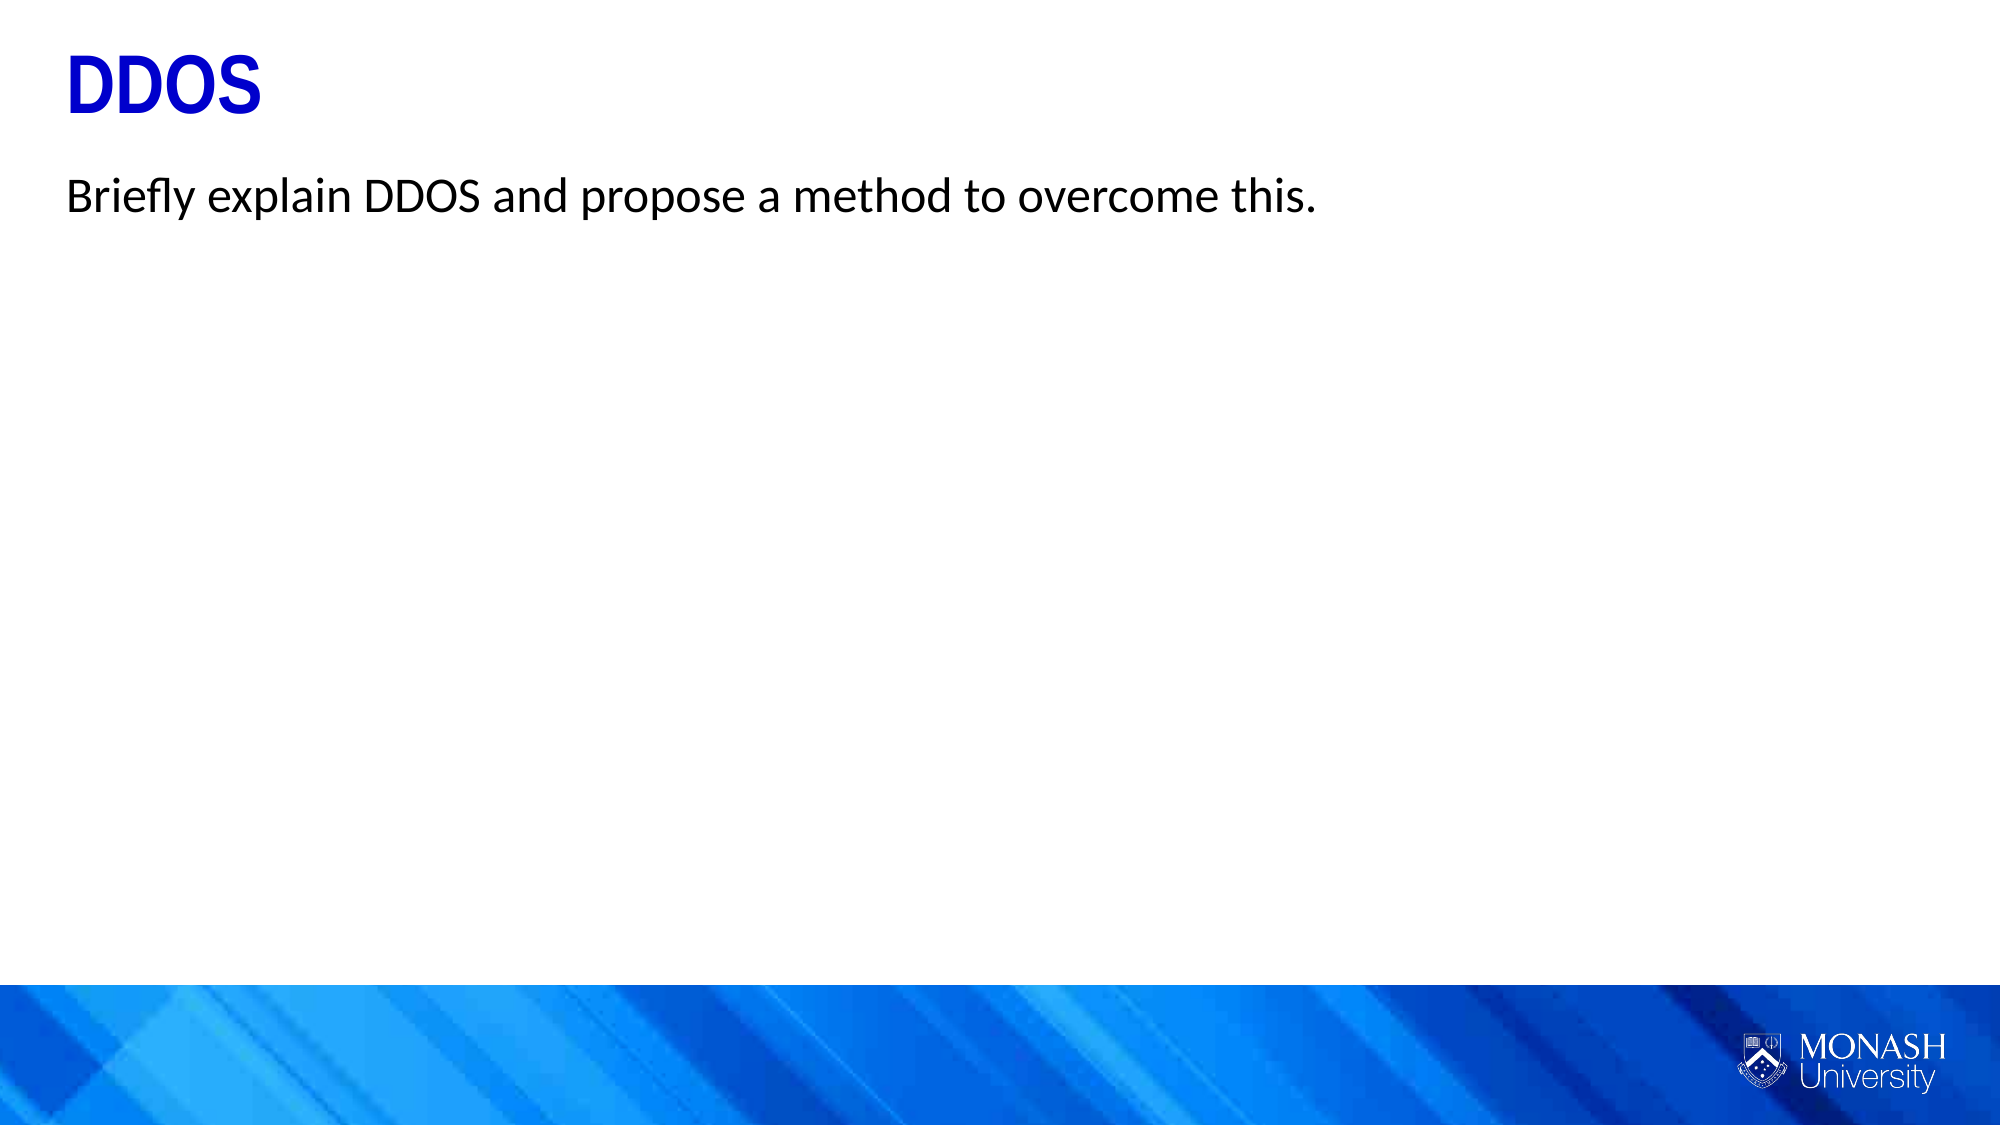

DDOS
Briefly explain DDOS and propose a method to overcome this.